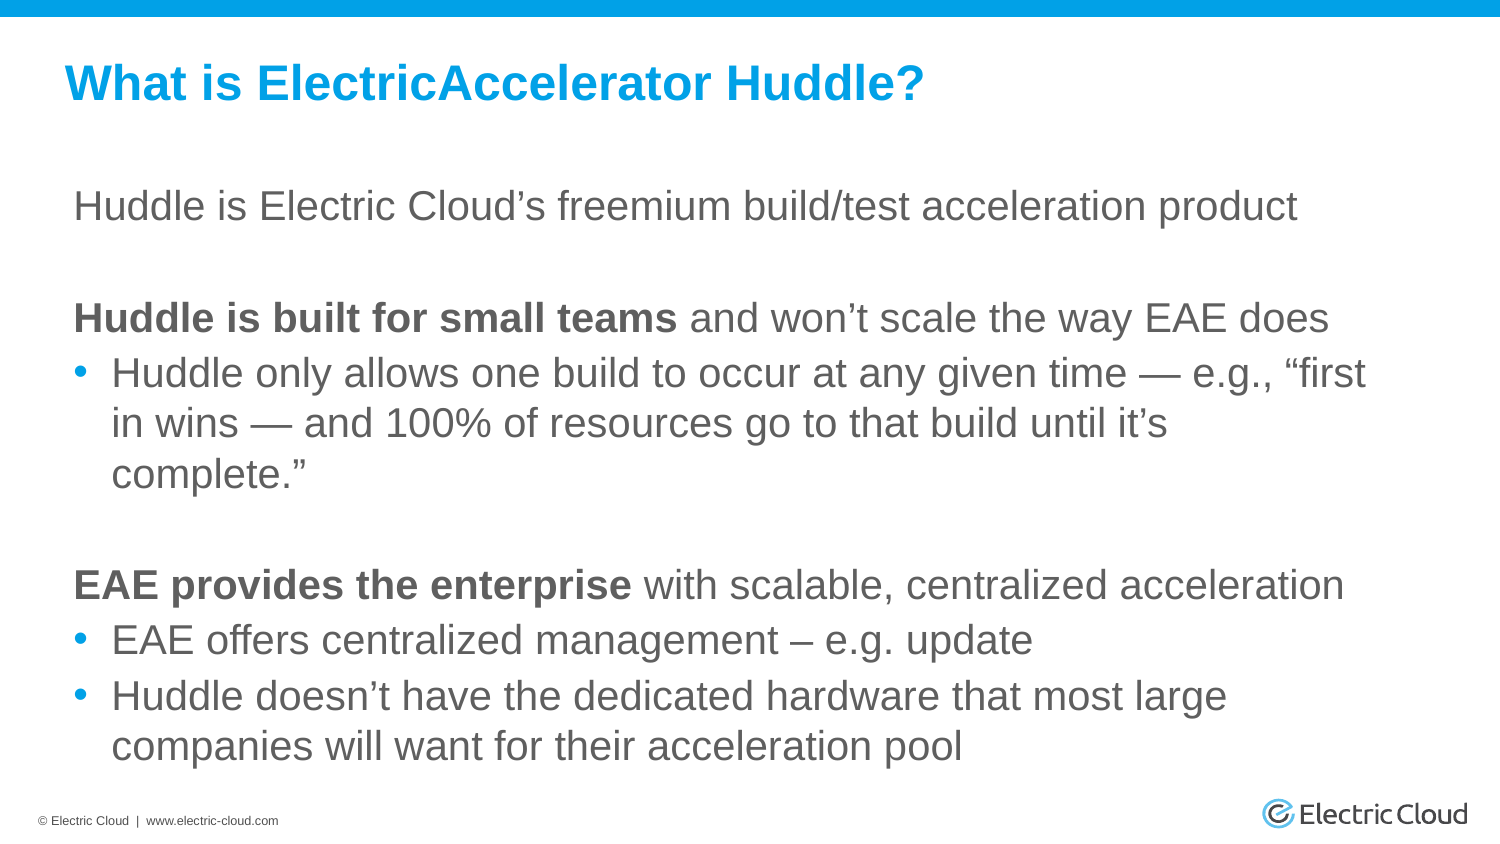

# What is ElectricAccelerator Huddle?
Huddle is Electric Cloud’s freemium build/test acceleration product

Huddle is built for small teams and won’t scale the way EAE does
Huddle only allows one build to occur at any given time — e.g., “first in wins — and 100% of resources go to that build until it’s complete.”

EAE provides the enterprise with scalable, centralized acceleration
EAE offers centralized management – e.g. update
Huddle doesn’t have the dedicated hardware that most large companies will want for their acceleration pool